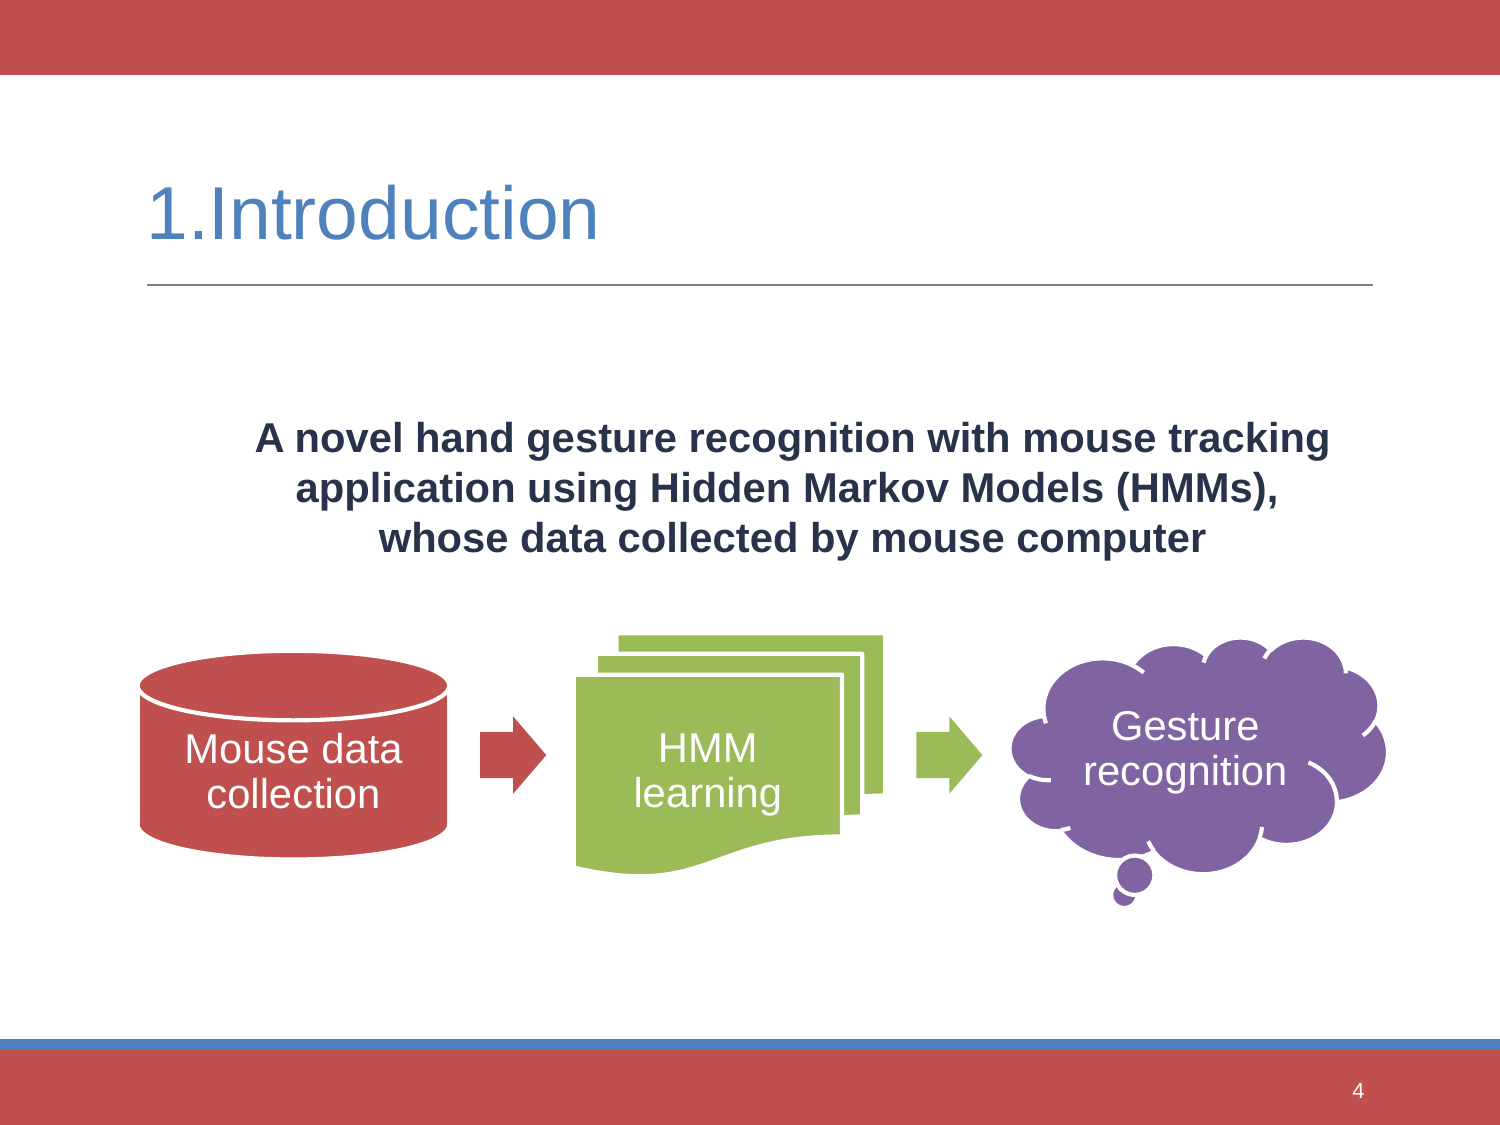

# 1.Introduction
A novel hand gesture recognition with mouse tracking application using Hidden Markov Models (HMMs),
whose data collected by mouse computer

HMM learning

Gesture recognition

Mouse data collection

4